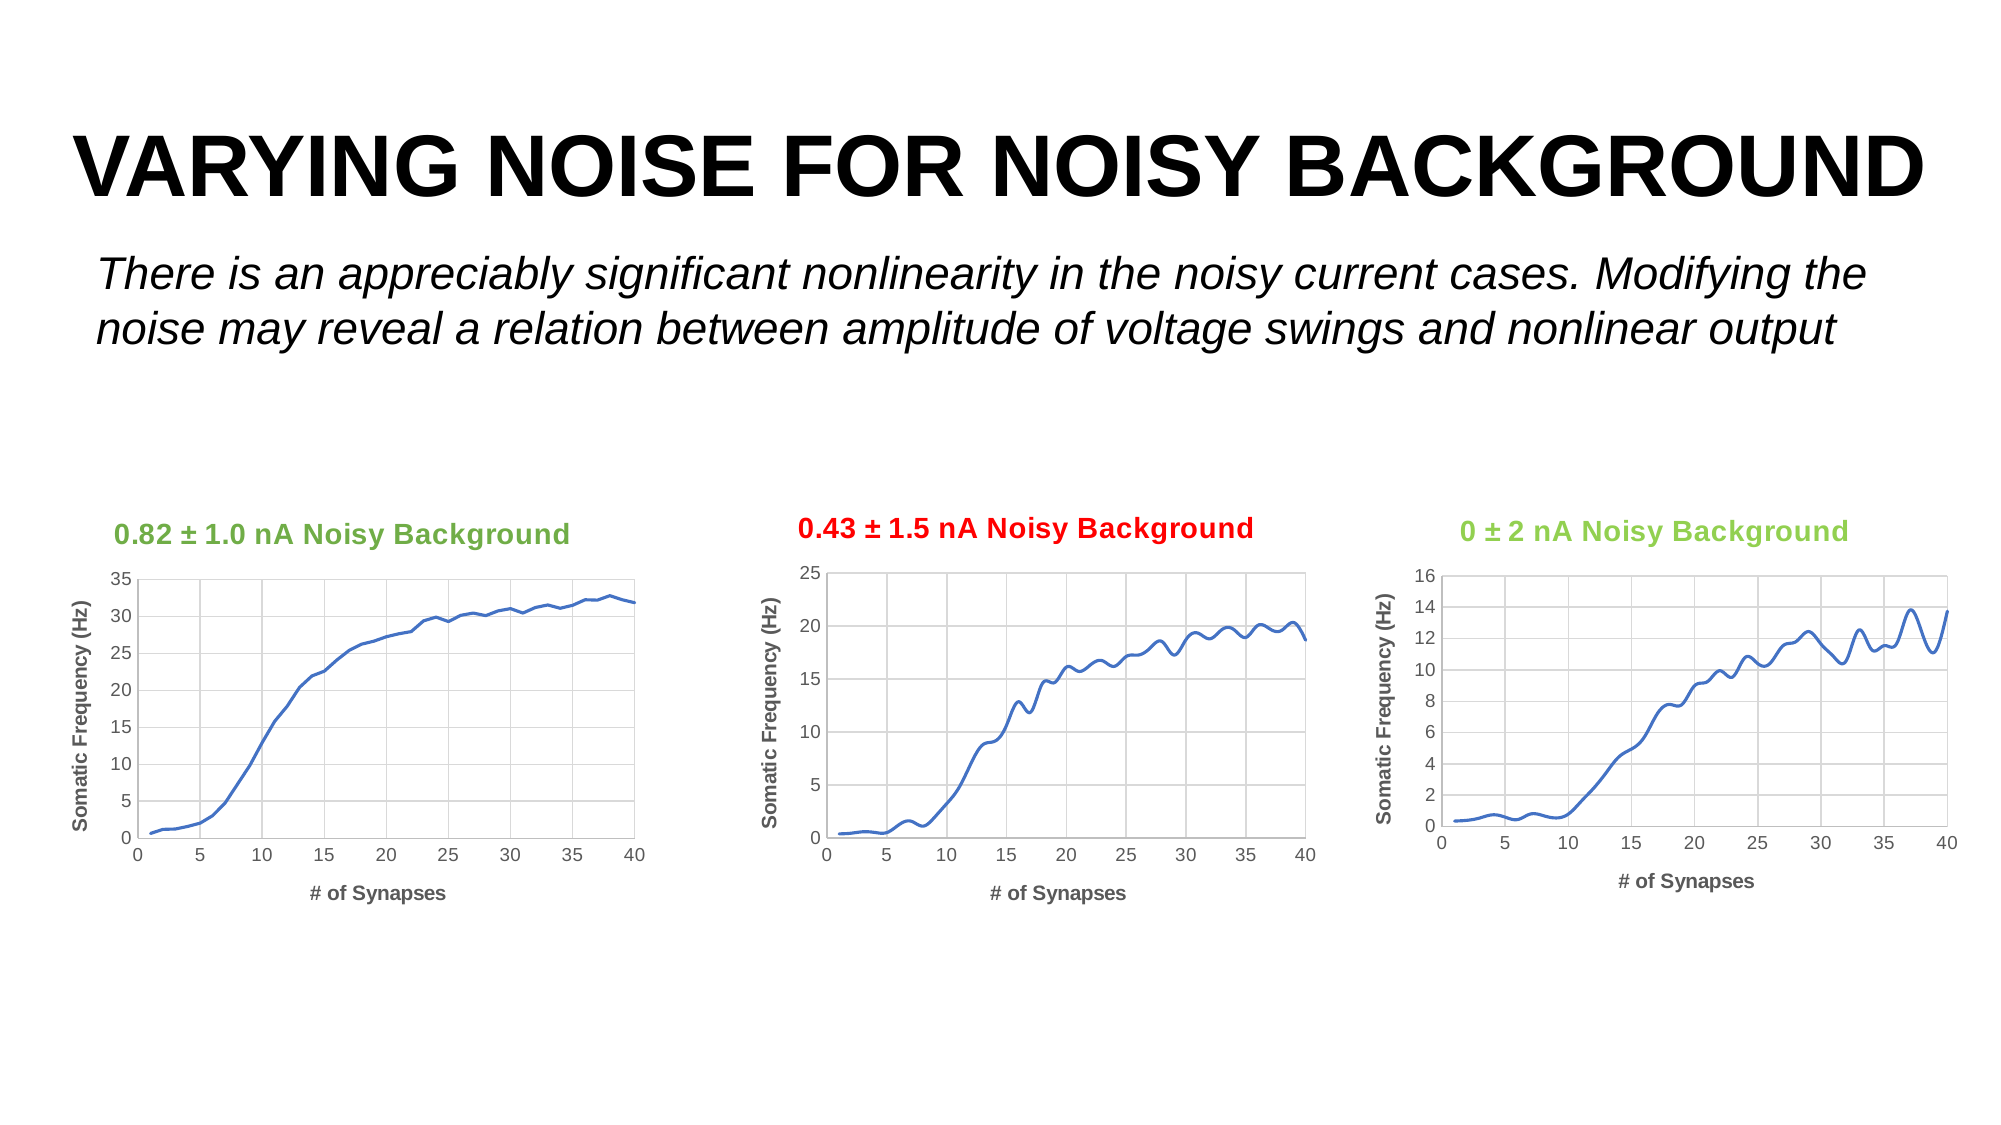

# VARYING NOISE FOR NOISY BACKGROUND
There is an appreciably significant nonlinearity in the noisy current cases. Modifying the noise may reveal a relation between amplitude of voltage swings and nonlinear output

### Chart: 0.43 ± 1.5 nA Noisy Background

| Category |  |
|---|---|

### Chart: 0 ± 2 nA Noisy Background

| Category |  |
|---|---|

### Chart: 0.82 ± 1.0 nA Noisy Background

| Category |  |
|---|---|

### Chart: FI Curve for 0.82 nA, Zoomed

| Category |  |
|---|---|

### Chart: FI Curve for 0.43 nA, Zoomed

| Category |  |
|---|---|